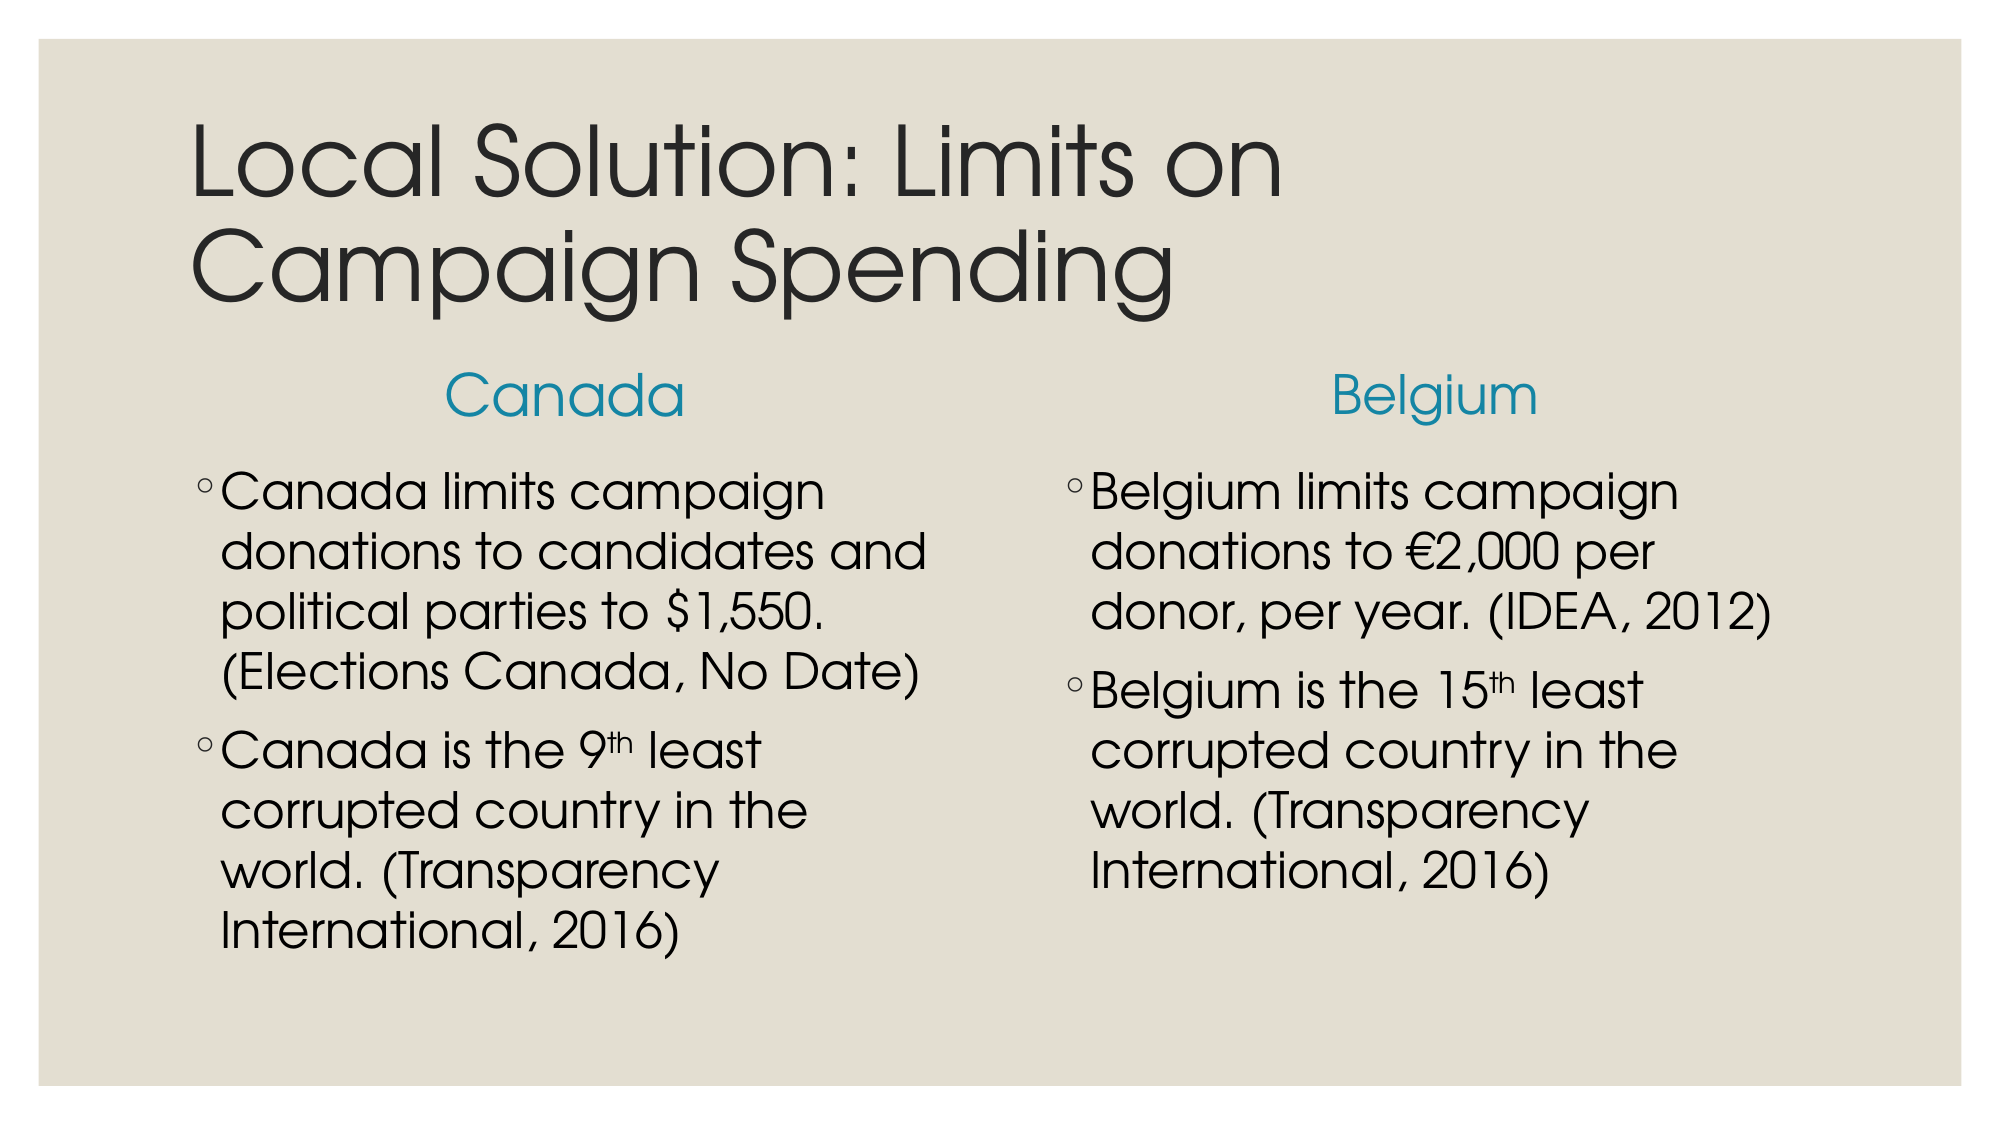

# Local Solution: Limits on Campaign Spending
Canada
Belgium
Canada limits campaign donations to candidates and political parties to $1,550. (Elections Canada, No Date)
Canada is the 9th least corrupted country in the world. (Transparency International, 2016)
Belgium limits campaign donations to €2,000 per donor, per year. (IDEA, 2012)
Belgium is the 15th least corrupted country in the world. (Transparency International, 2016)